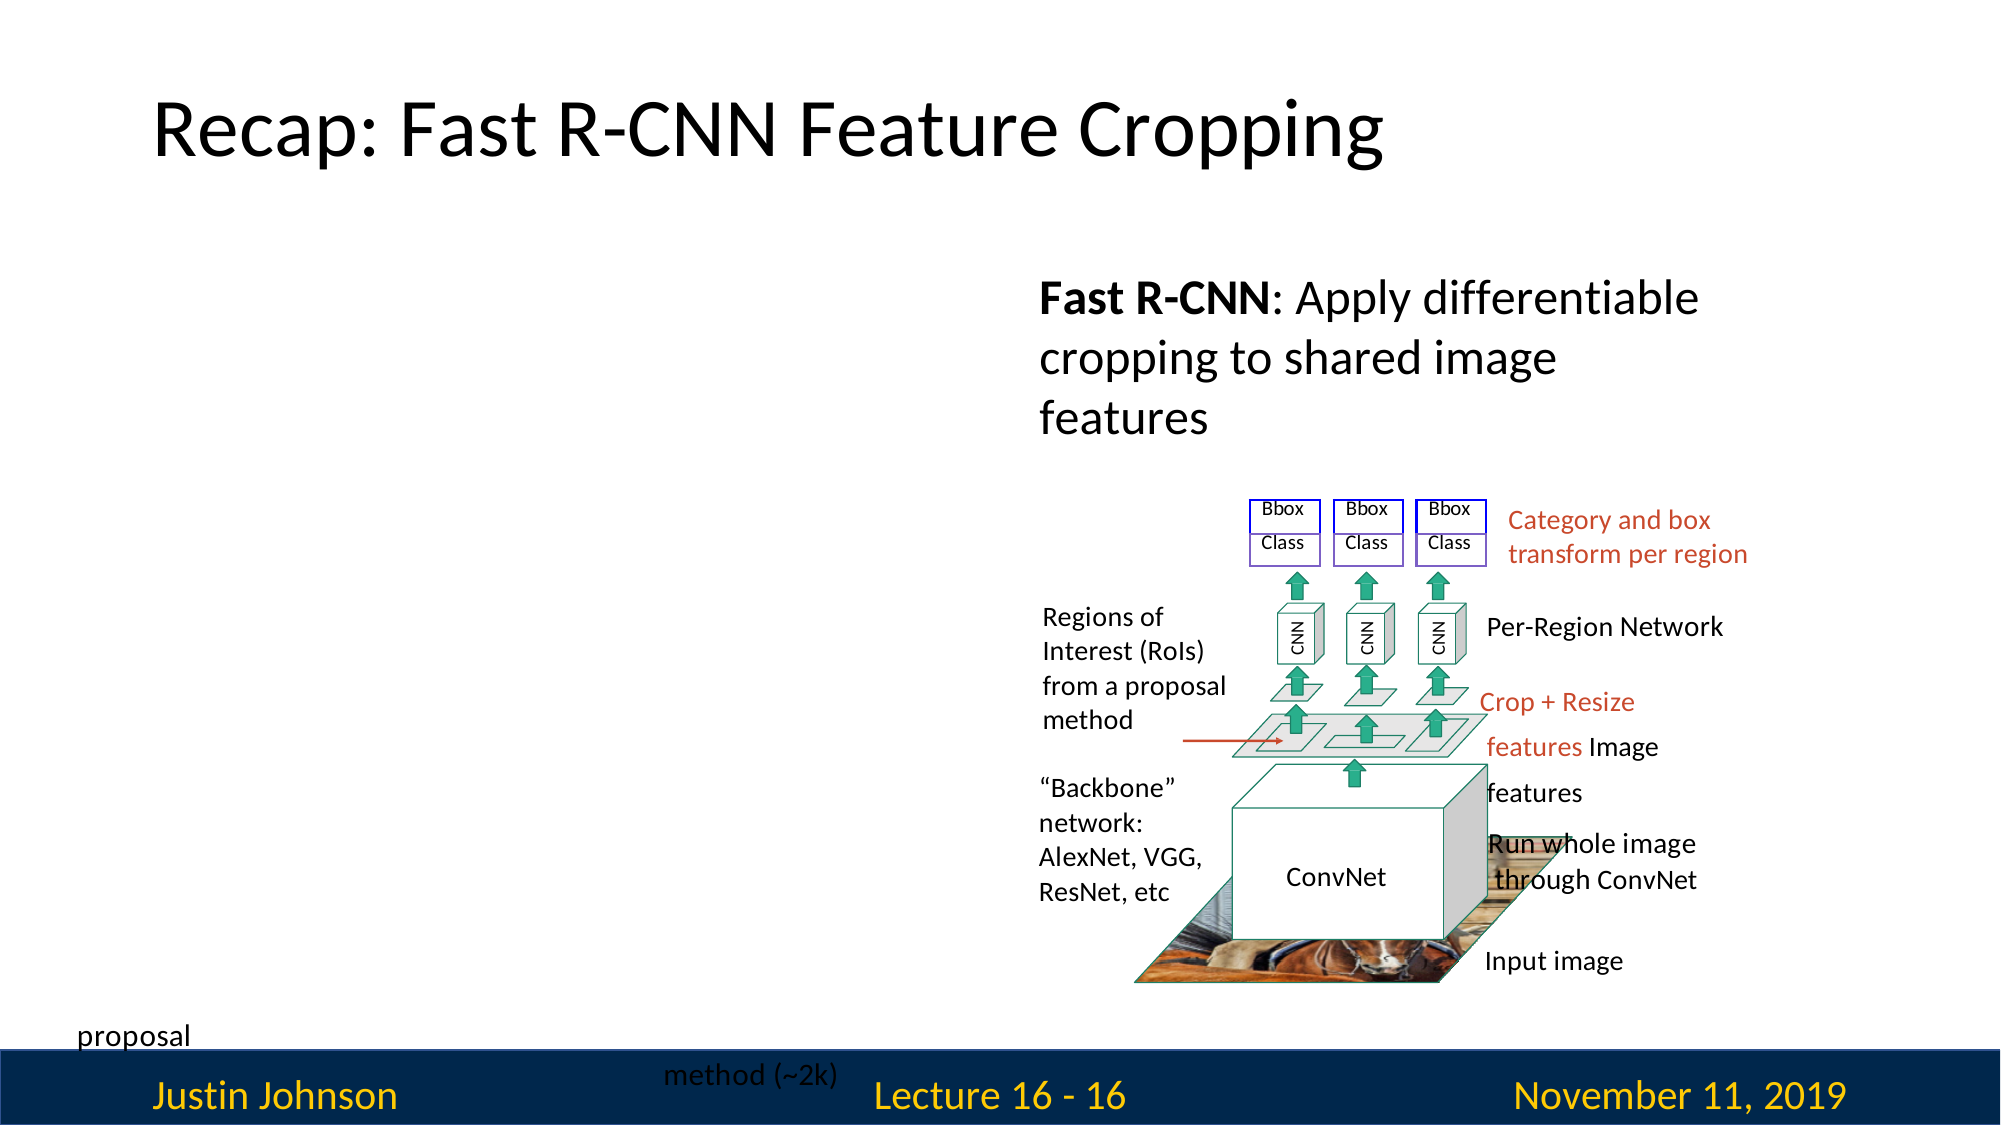

# Recap: Fast R-CNN Feature Cropping
“Slow” R-CNN: Run CNN
independently for each region

Bbox	Class
Bbox	Class
Bbox	Class
Conv	Forward each
Conv	Net	region through Conv	Net		ConvNet
Net	Warped image
regions (224x224)

Regions of
Input	Interest (RoI)
image	from a proposal
method (~2k)

Fast R-CNN: Apply differentiable cropping to shared image features

| Bbox |  | Bbox |  | Bbox |
| --- | --- | --- | --- | --- |
| Class |  | Class |  | Class |
Category and box transform per region

Regions of Interest (RoIs) from a proposal method

Per-Region Network

CNN
CNN
CNN

Crop + Resize features Image features
Run whole image through ConvNet

“Backbone” network: AlexNet, VGG, ResNet, etc

ConvNet

Input image
Justin Johnson
November 11, 2019
Lecture 16 - 16